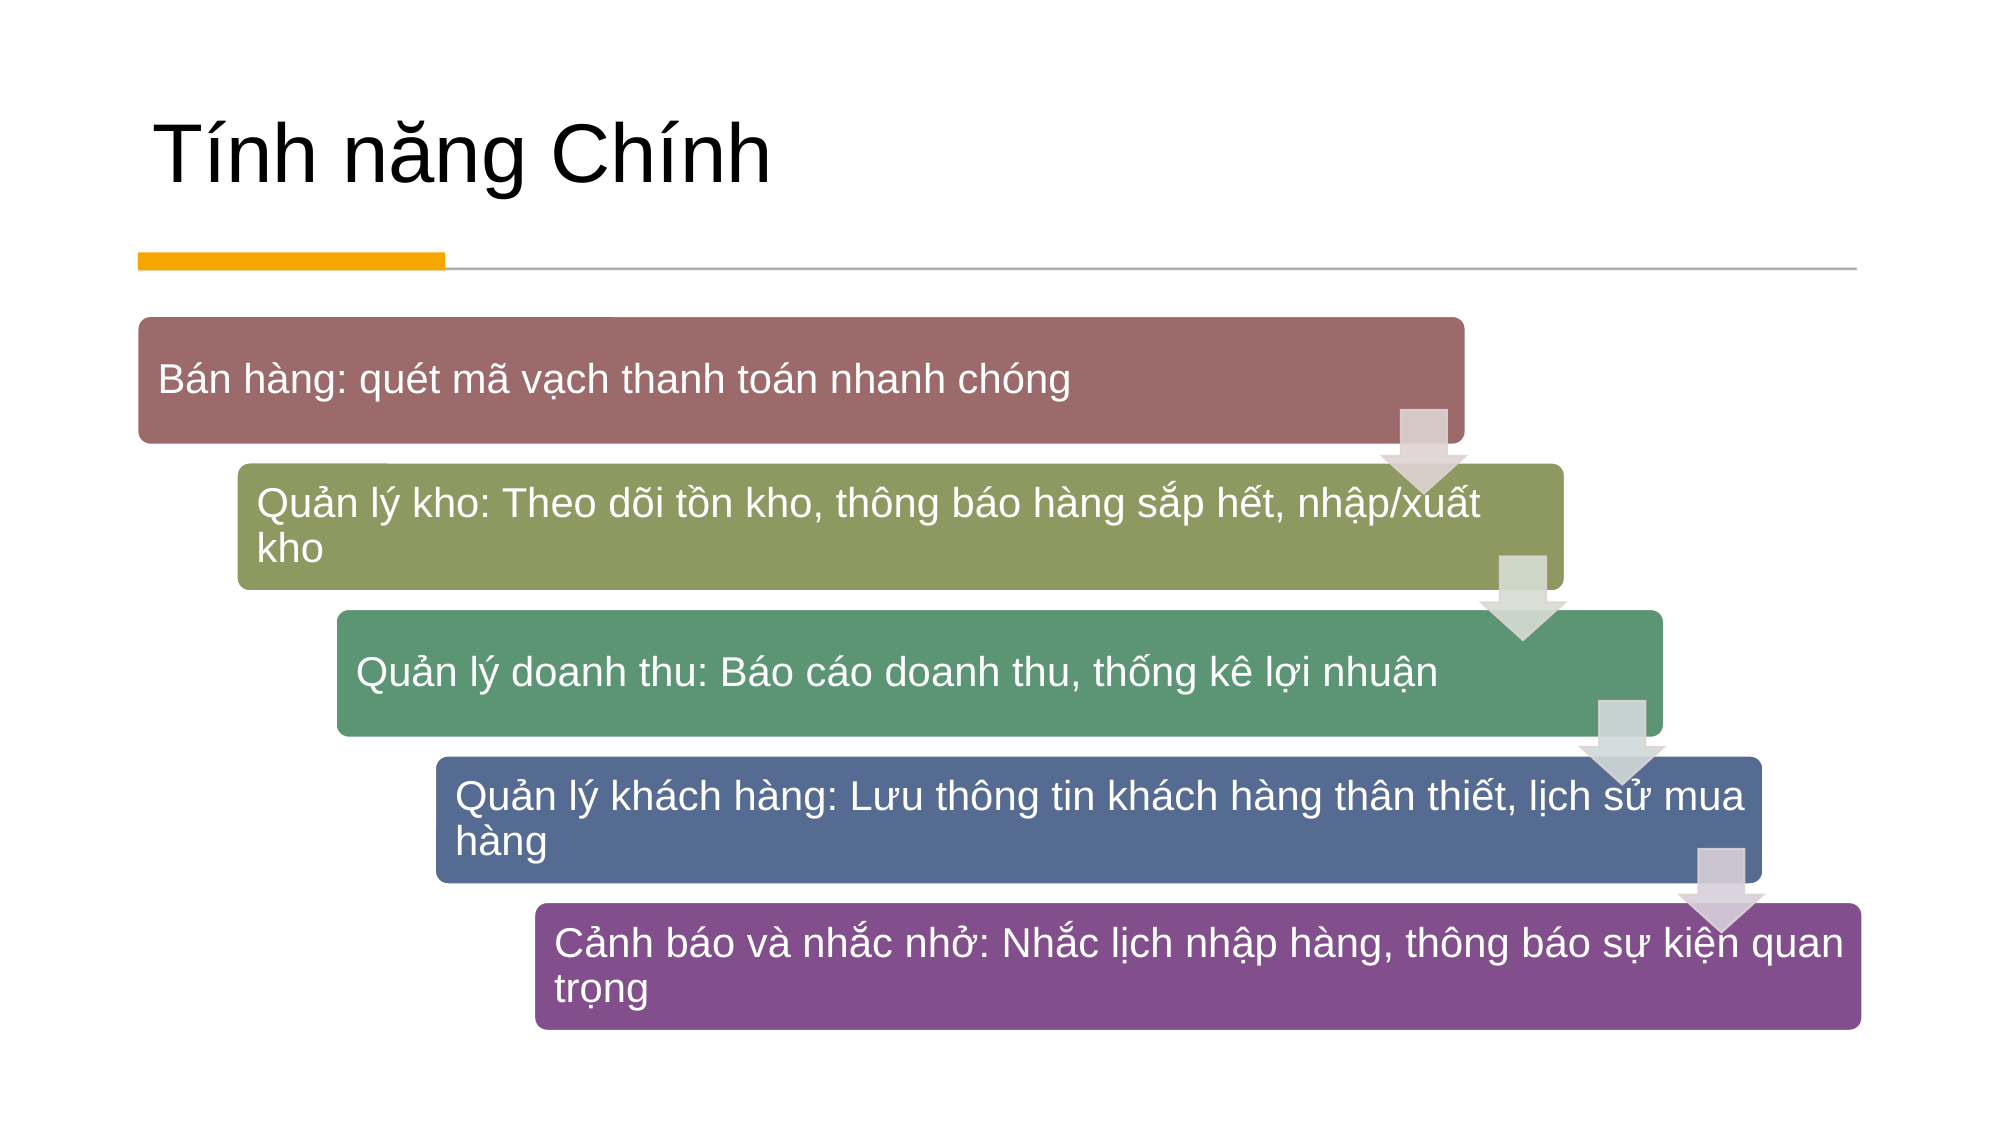

# Tính năng Chính

Bán hàng: quét mã vạch thanh toán nhanh chóng
Quản lý kho: Theo dõi tồn kho, thông báo hàng sắp hết, nhập/xuất kho
Quản lý doanh thu: Báo cáo doanh thu, thống kê lợi nhuận
Quản lý khách hàng: Lưu thông tin khách hàng thân thiết, lịch sử mua hàng
Cảnh báo và nhắc nhở: Nhắc lịch nhập hàng, thông báo sự kiện quan trọng